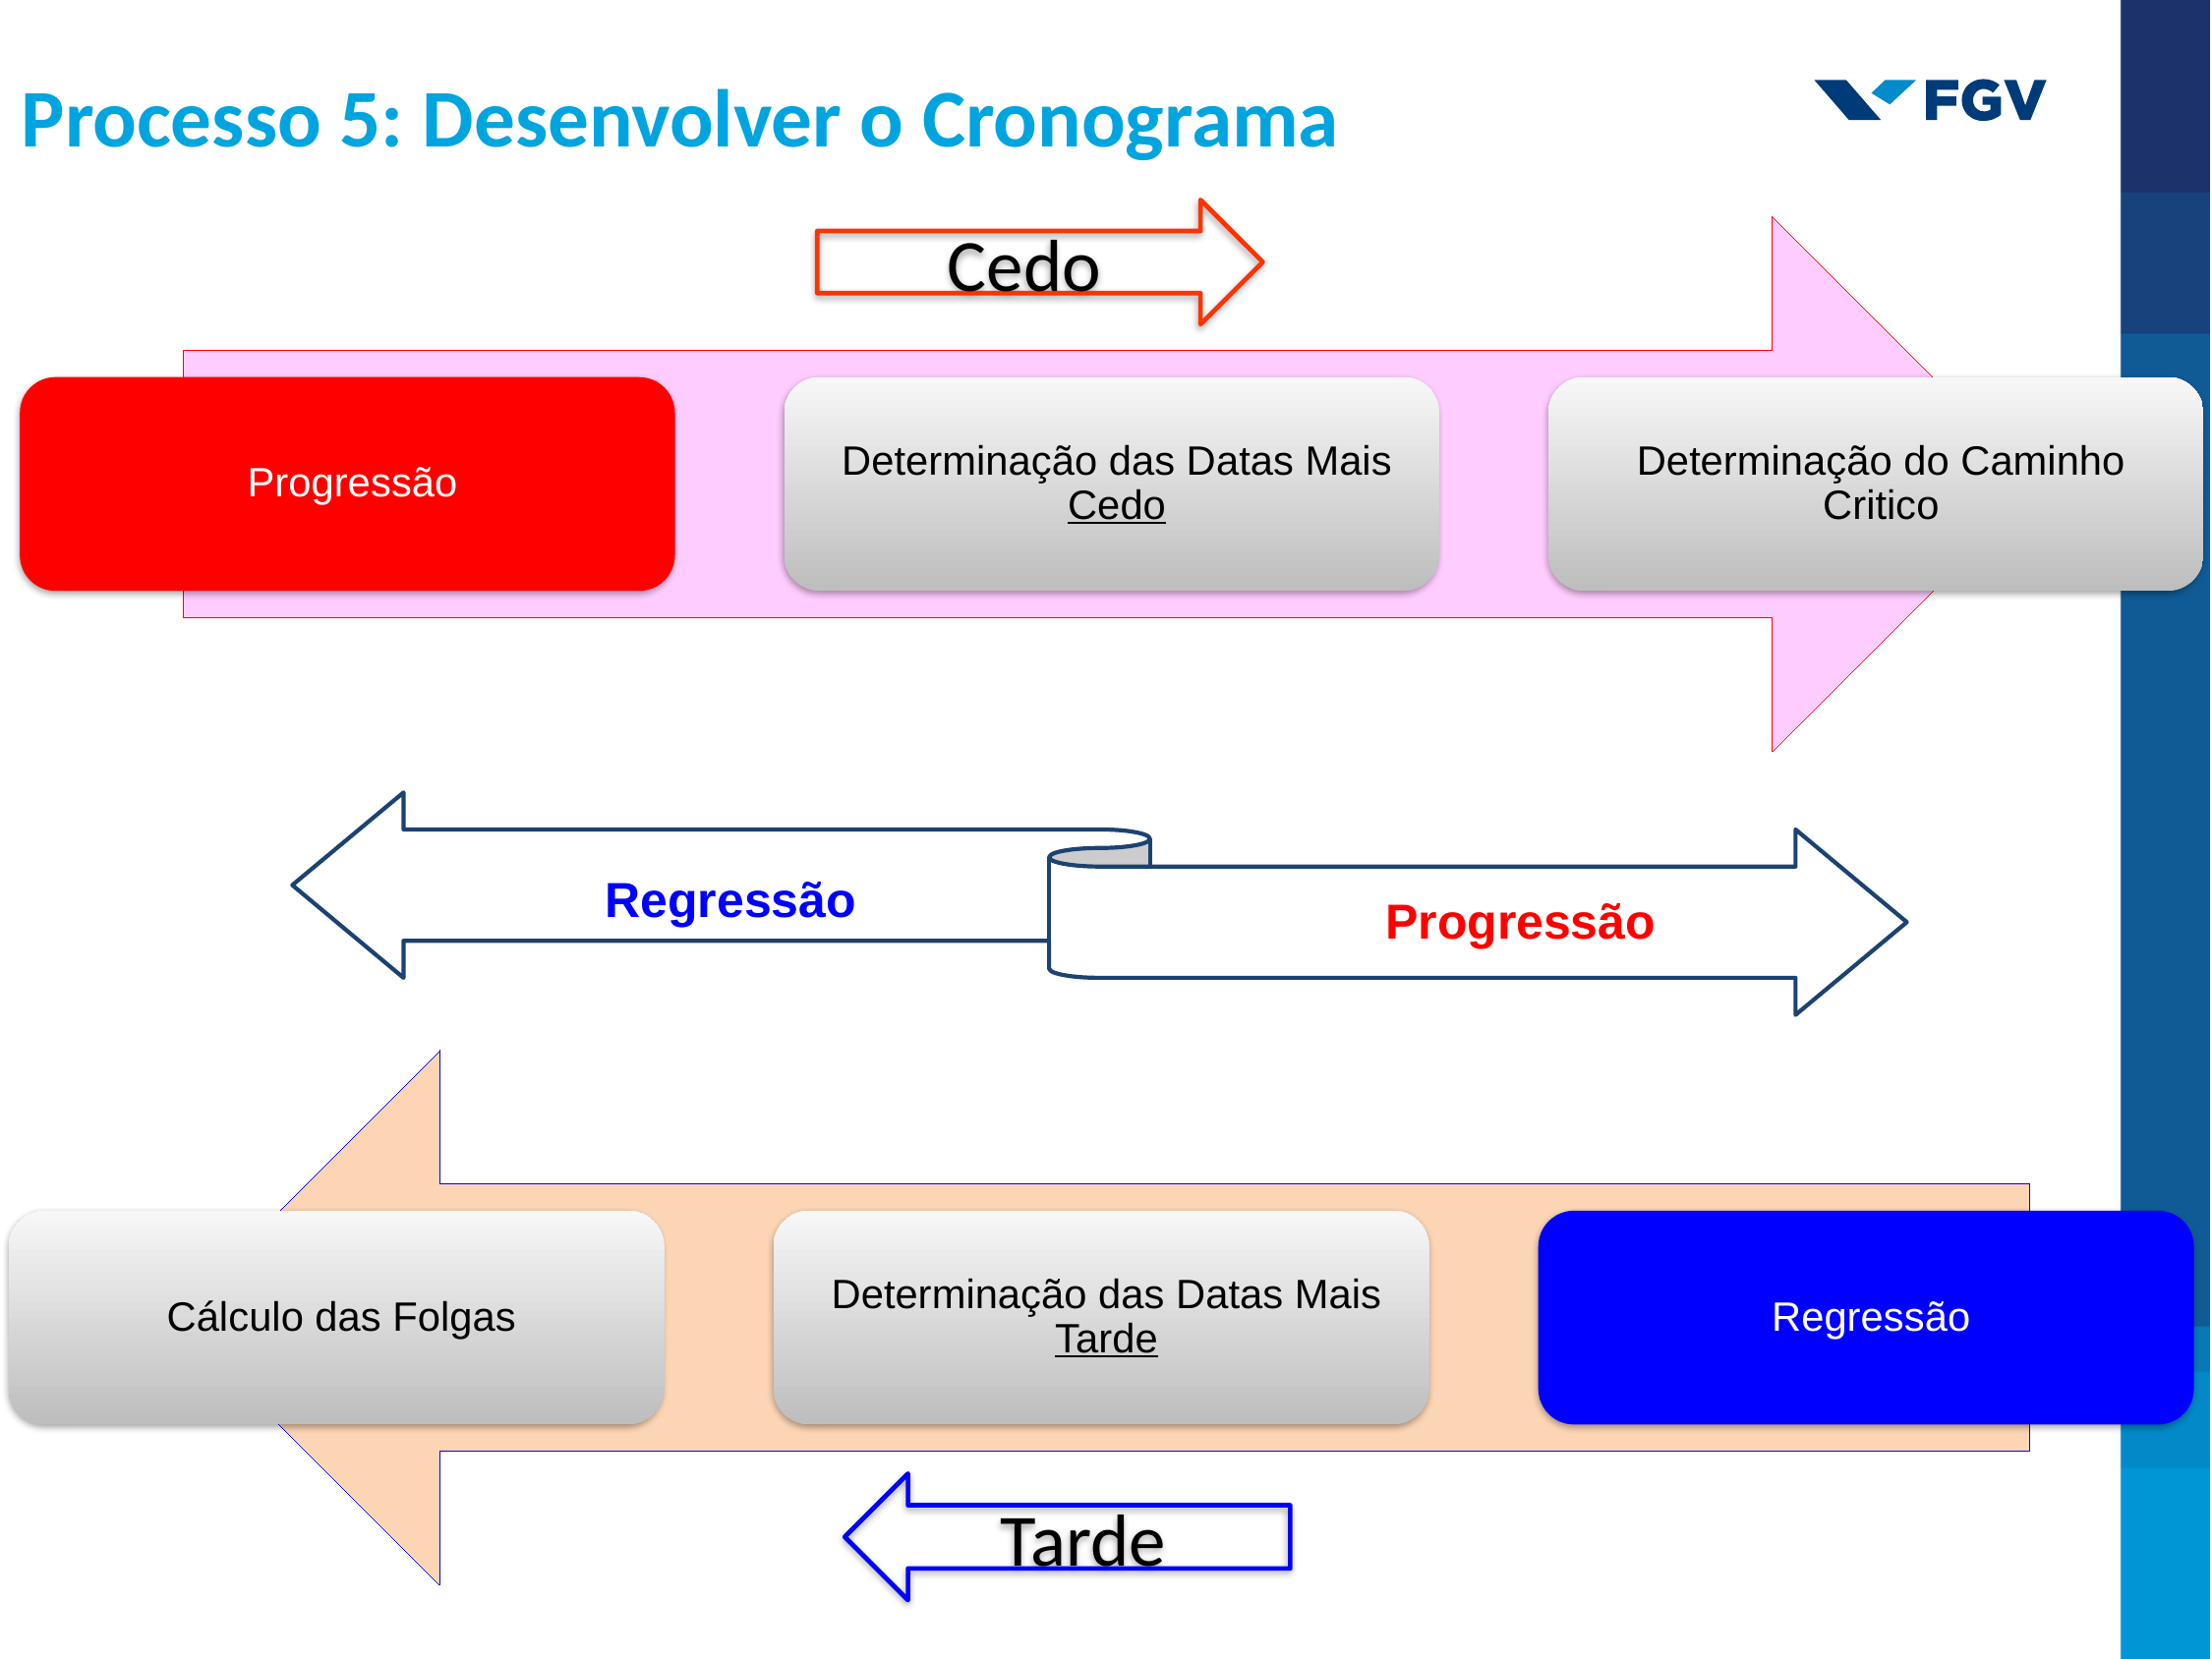

Processo 5: Desenvolver o Cronograma
Cedo
Progressão
Determinação das Datas Mais Cedo
Determinação do Caminho Critico
Regressão
Progressão
Regressão
Determinação das Datas Mais Tarde
Cálculo das Folgas
Tarde